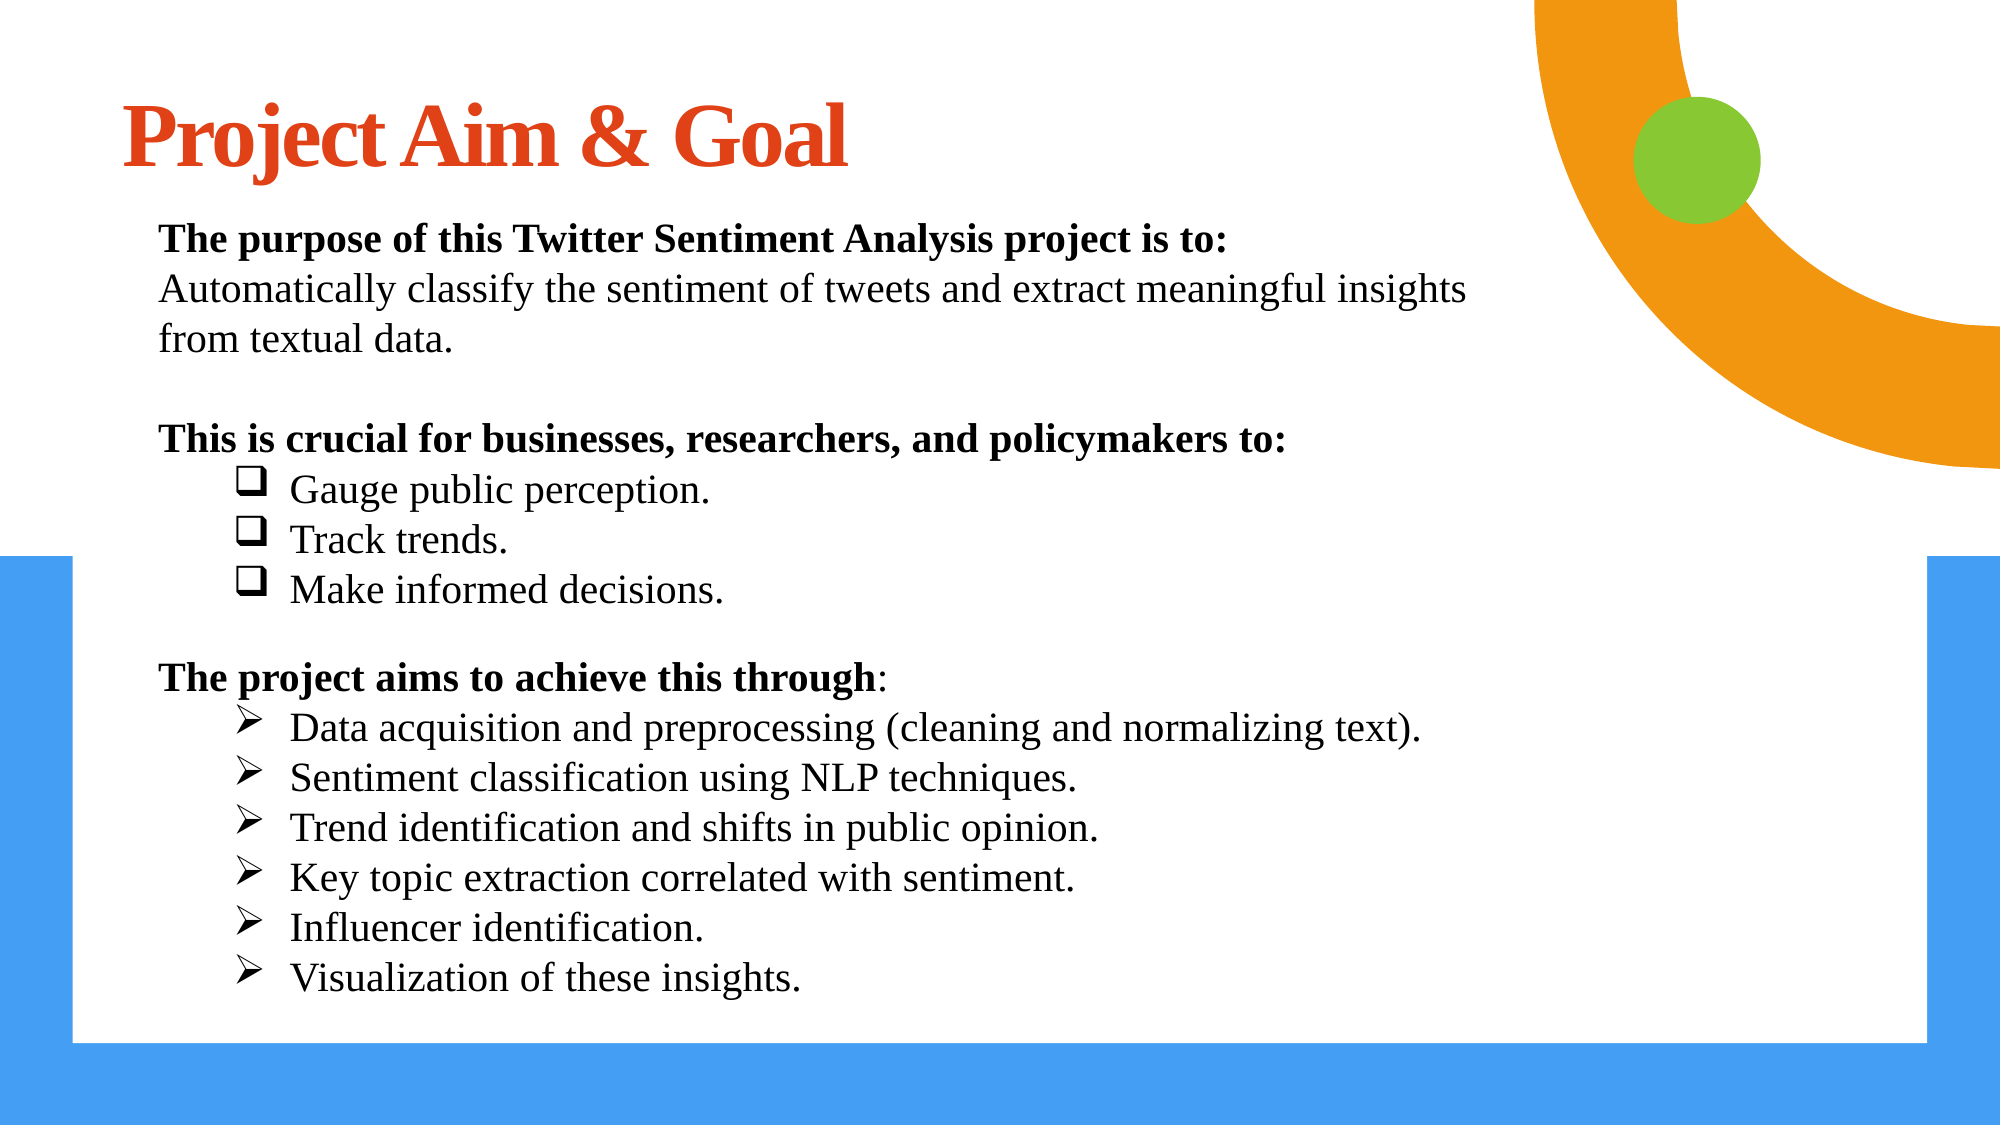

# Project Aim & Goal
The purpose of this Twitter Sentiment Analysis project is to:
Automatically classify the sentiment of tweets and extract meaningful insights from textual data.

This is crucial for businesses, researchers, and policymakers to:
Gauge public perception.
Track trends.
Make informed decisions.
The project aims to achieve this through:
Data acquisition and preprocessing (cleaning and normalizing text).
Sentiment classification using NLP techniques.
Trend identification and shifts in public opinion.
Key topic extraction correlated with sentiment.
Influencer identification.
Visualization of these insights.